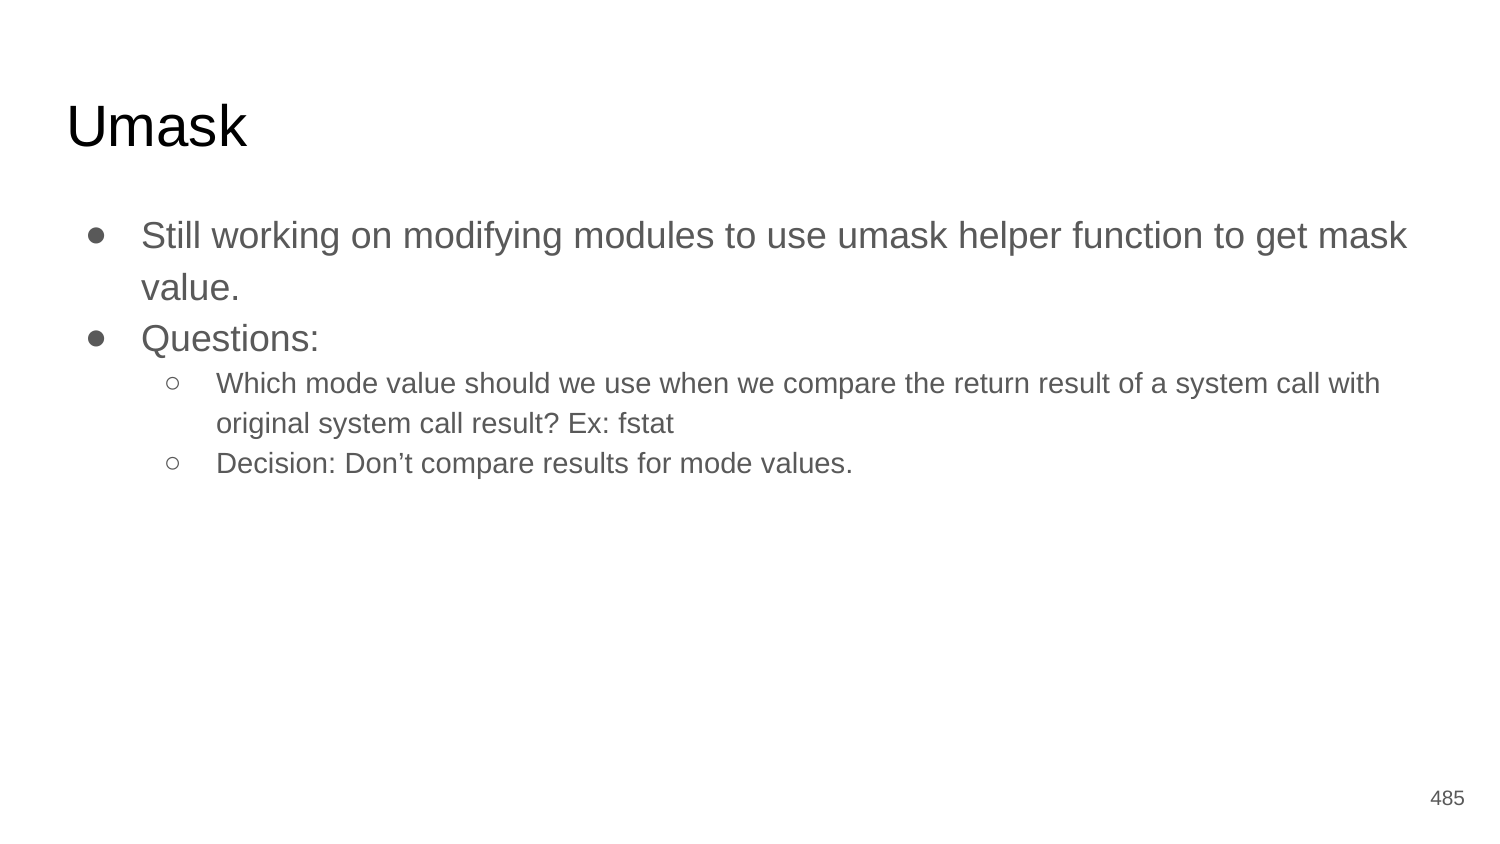

# Umask
Still working on modifying modules to use umask helper function to get mask value.
Questions:
Which mode value should we use when we compare the return result of a system call with original system call result? Ex: fstat
Decision: Don’t compare results for mode values.
485